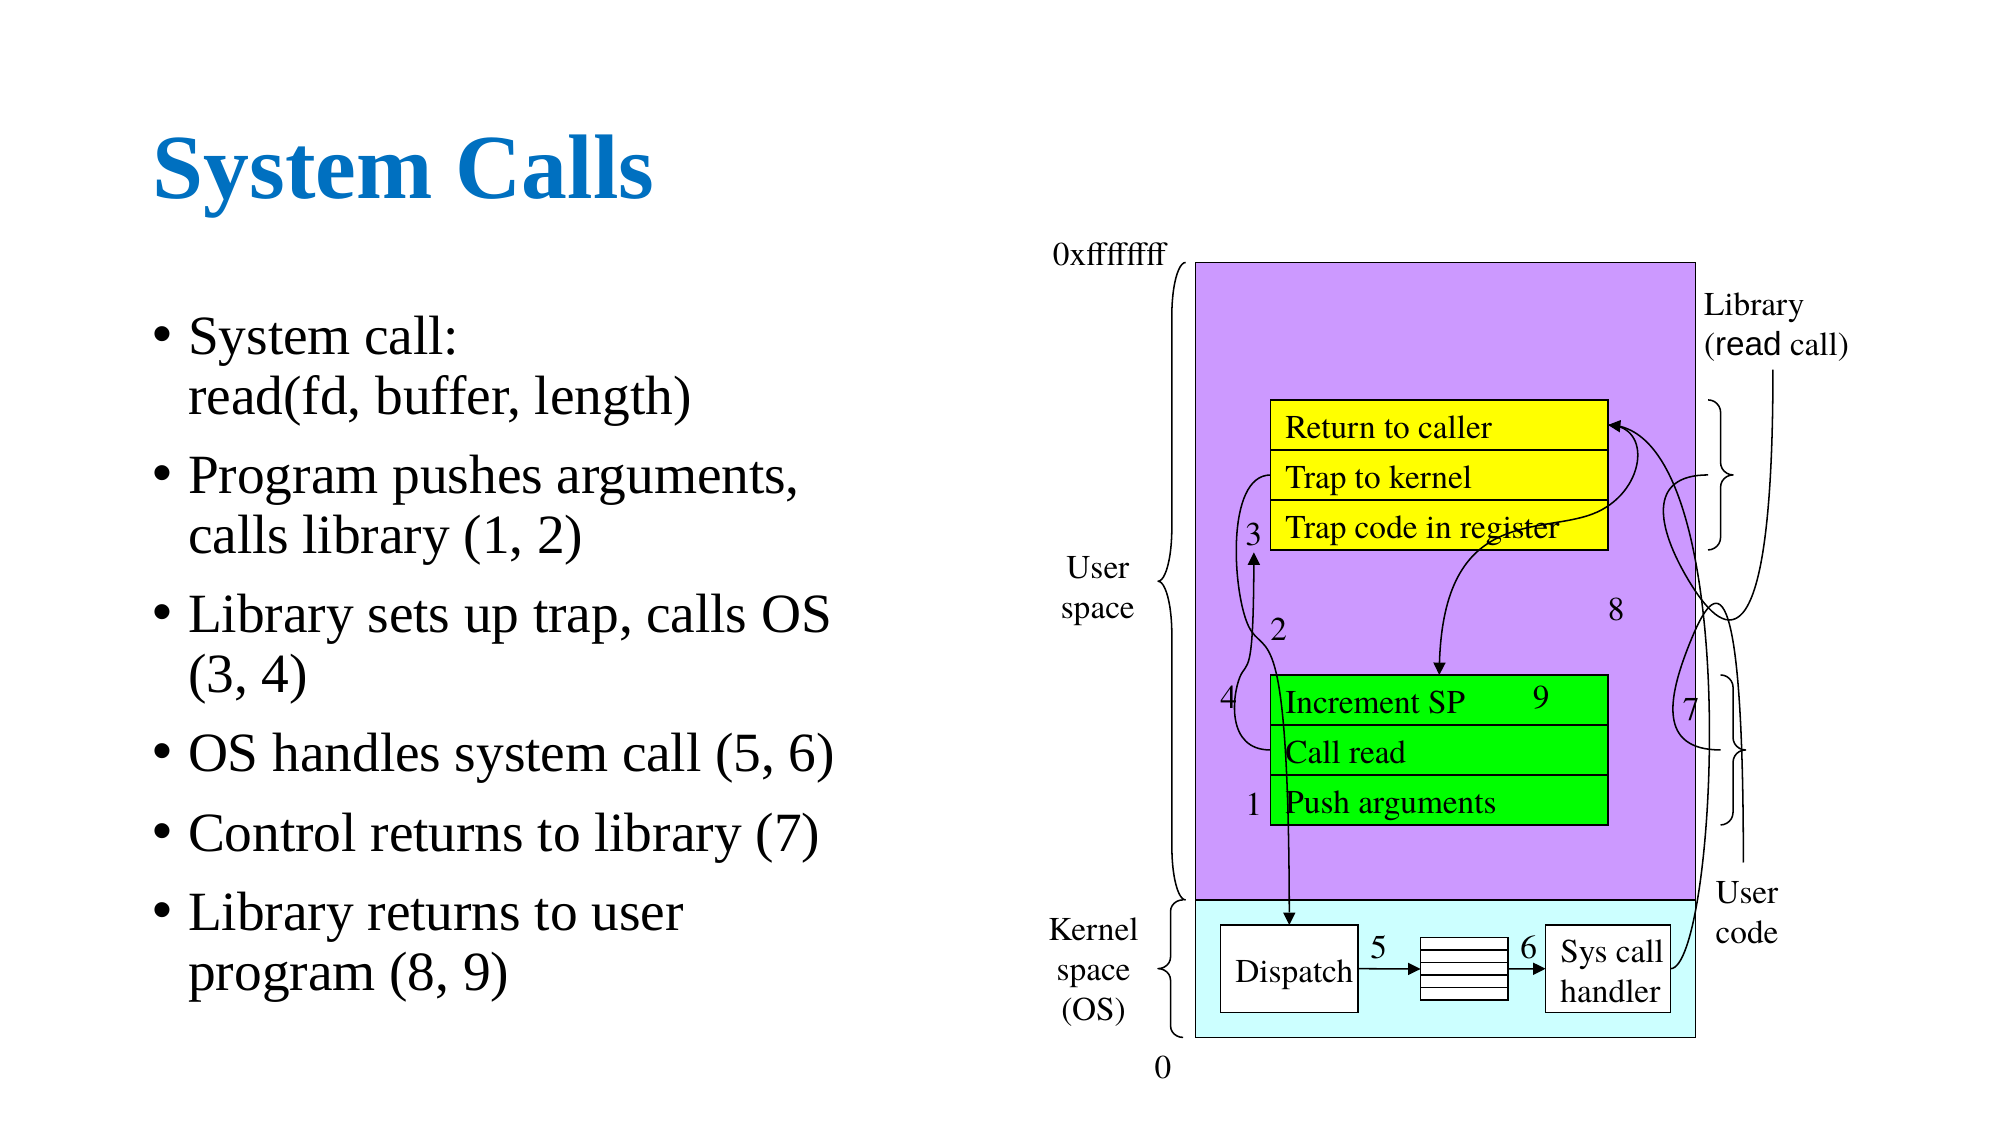

# System Calls
0xffffffff

Library
(read call)
System call:
read(fd, buffer, length)
Program pushes arguments, calls library (1, 2)
Library sets up trap, calls OS (3, 4)
OS handles system call (5, 6)
Control returns to library (7)
Library returns to user program (8, 9)

Return to caller

8
7
Trap to kernel
4
Trap code in register
3
User
space
2
Increment SP

9
Call read
1
Push arguments
User
code
Kernel
space
(OS)

Dispatch
5
6
Sys call
handler

0